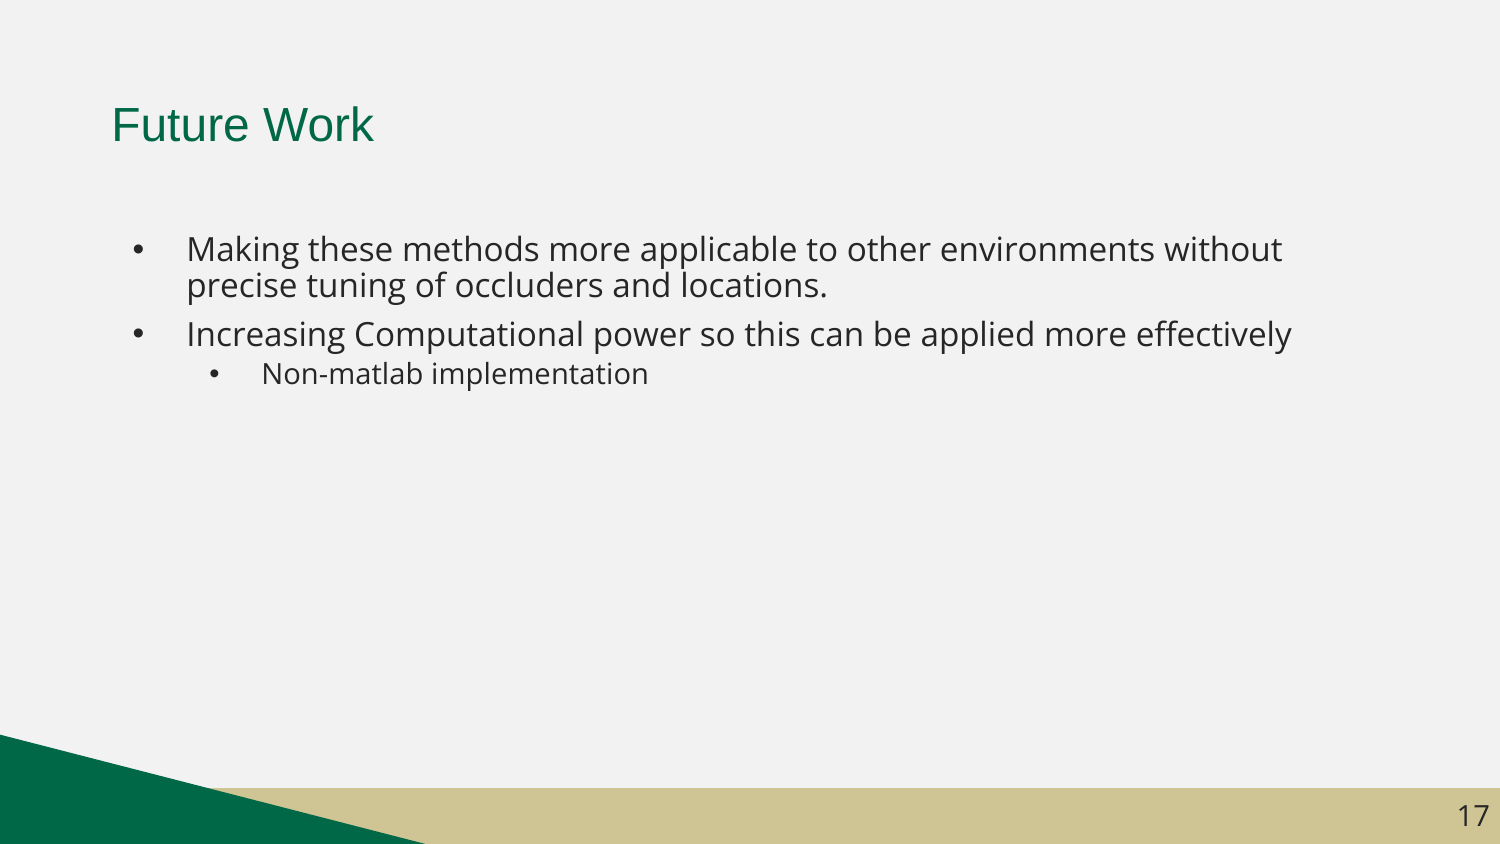

# Future Work
Making these methods more applicable to other environments without precise tuning of occluders and locations.
Increasing Computational power so this can be applied more effectively
Non-matlab implementation